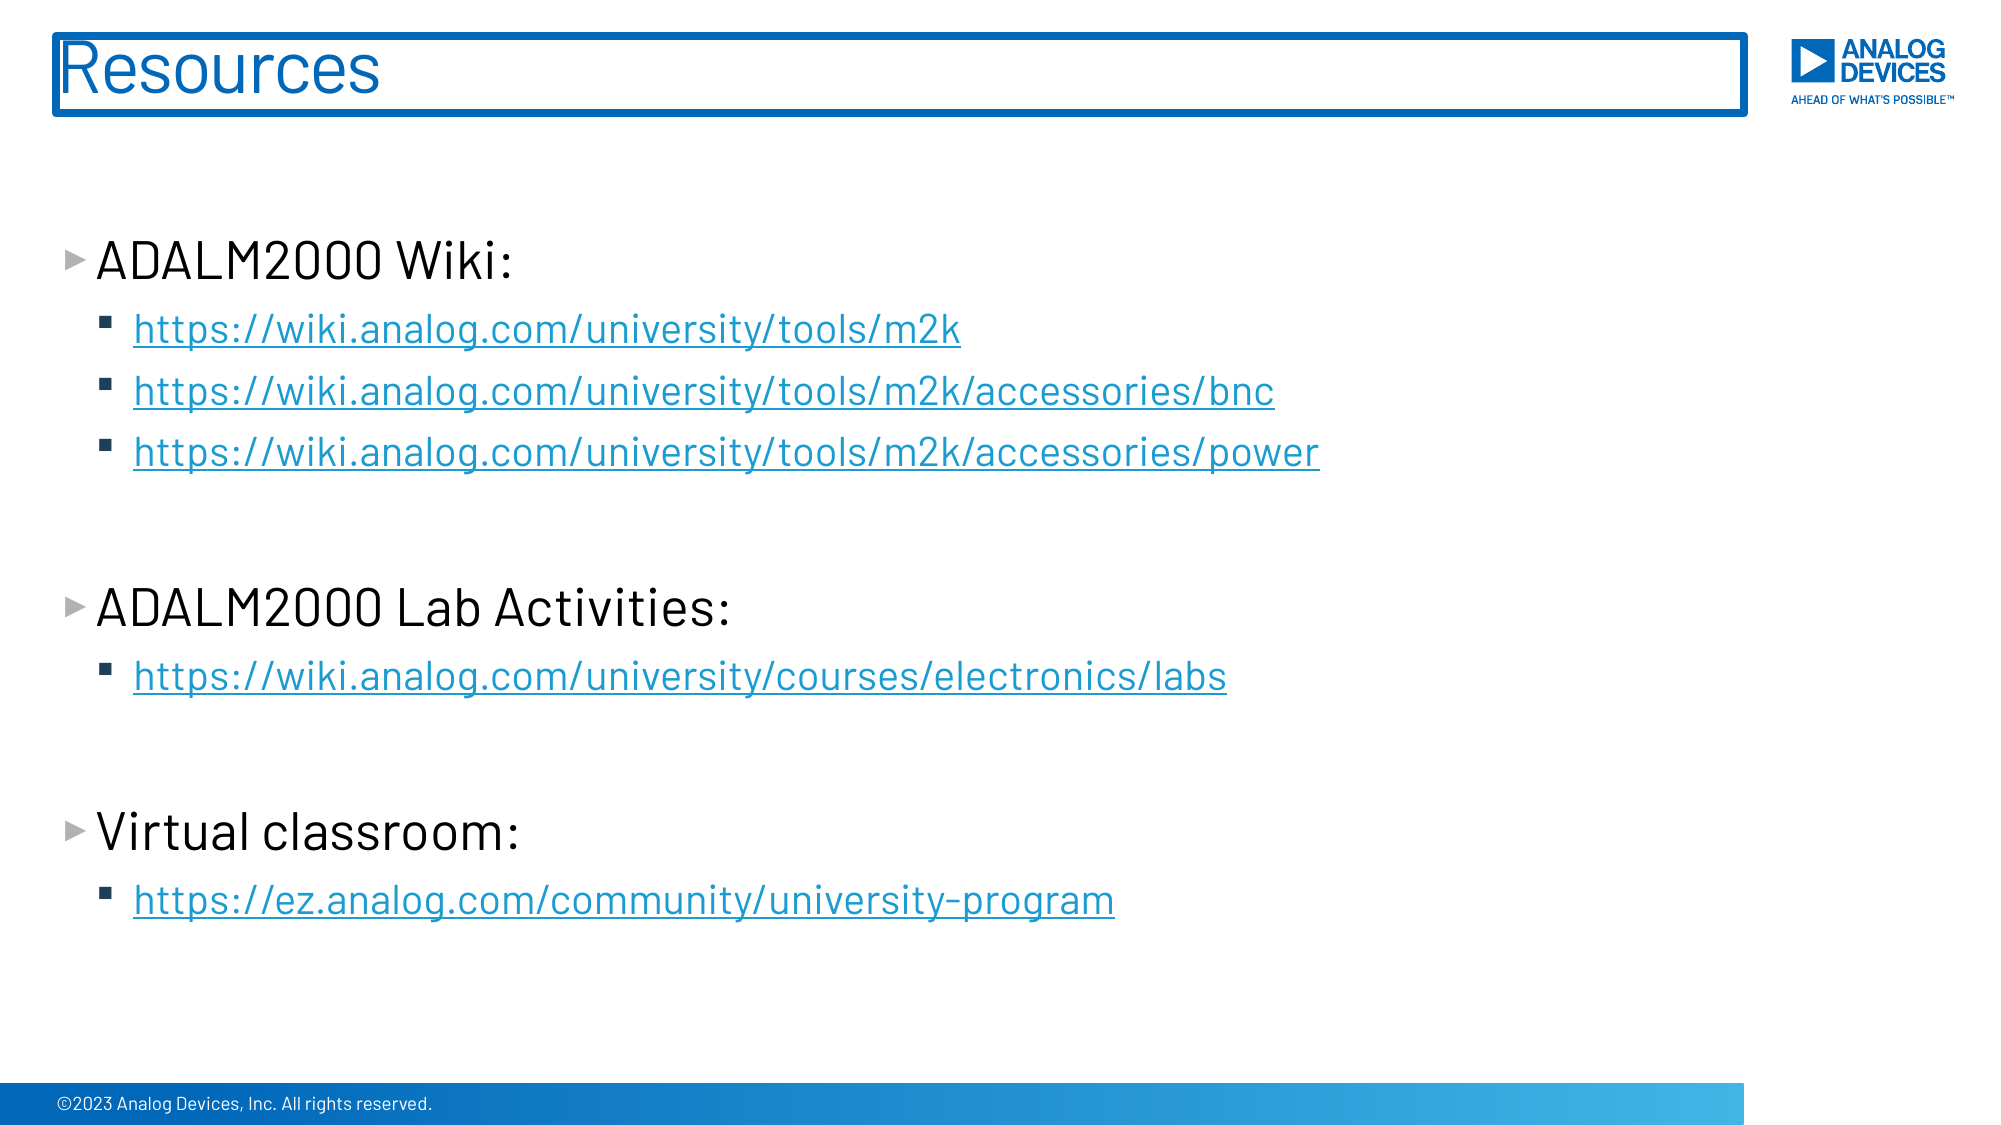

# Resources
ADALM2000 Wiki:
https://wiki.analog.com/university/tools/m2k
https://wiki.analog.com/university/tools/m2k/accessories/bnc
https://wiki.analog.com/university/tools/m2k/accessories/power

ADALM2000 Lab Activities:
https://wiki.analog.com/university/courses/electronics/labs

Virtual classroom:
https://ez.analog.com/community/university-program
©2023 Analog Devices, Inc. All rights reserved.